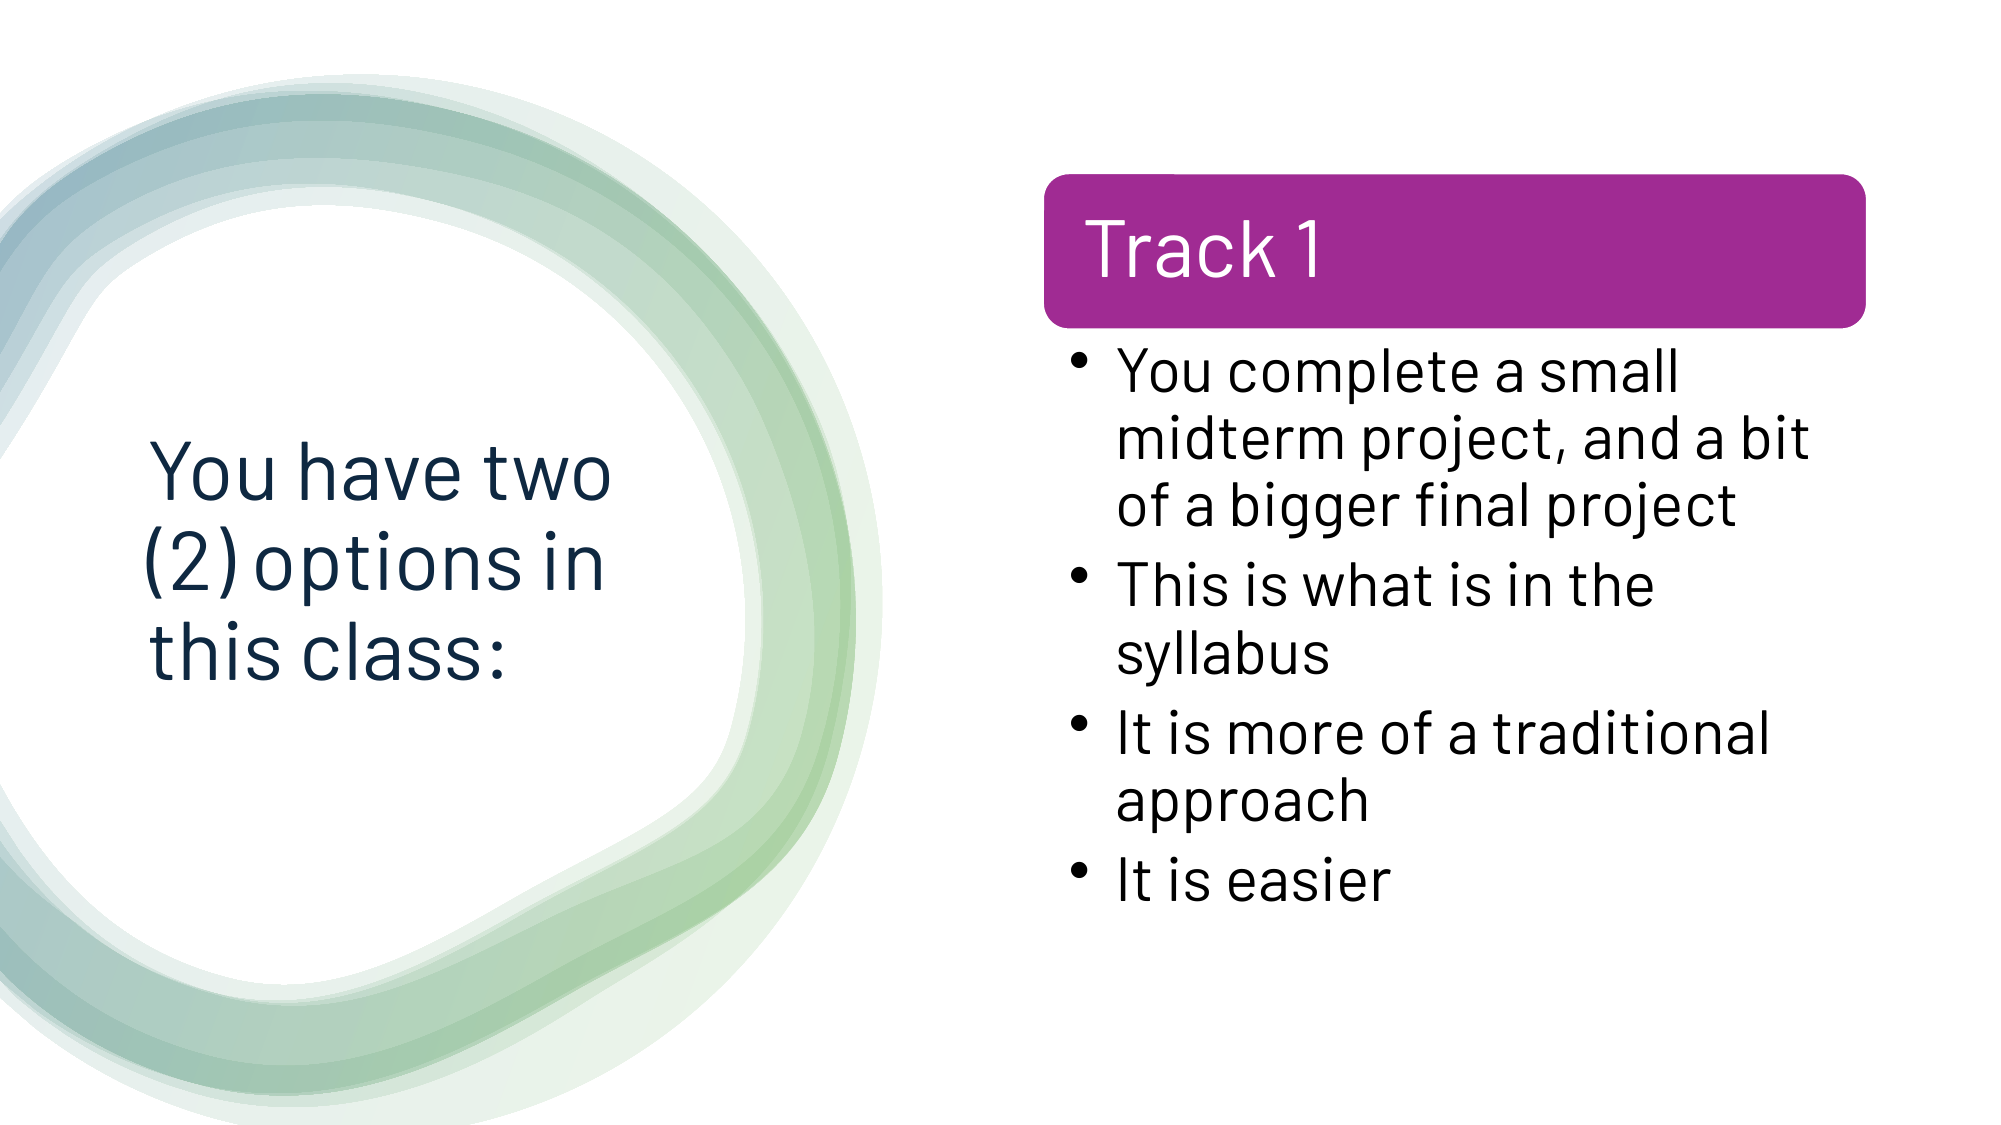

Track 1
You complete a small midterm project, and a bit of a bigger final project
This is what is in the syllabus
It is more of a traditional approach
It is easier
# You have two (2) options in this class: